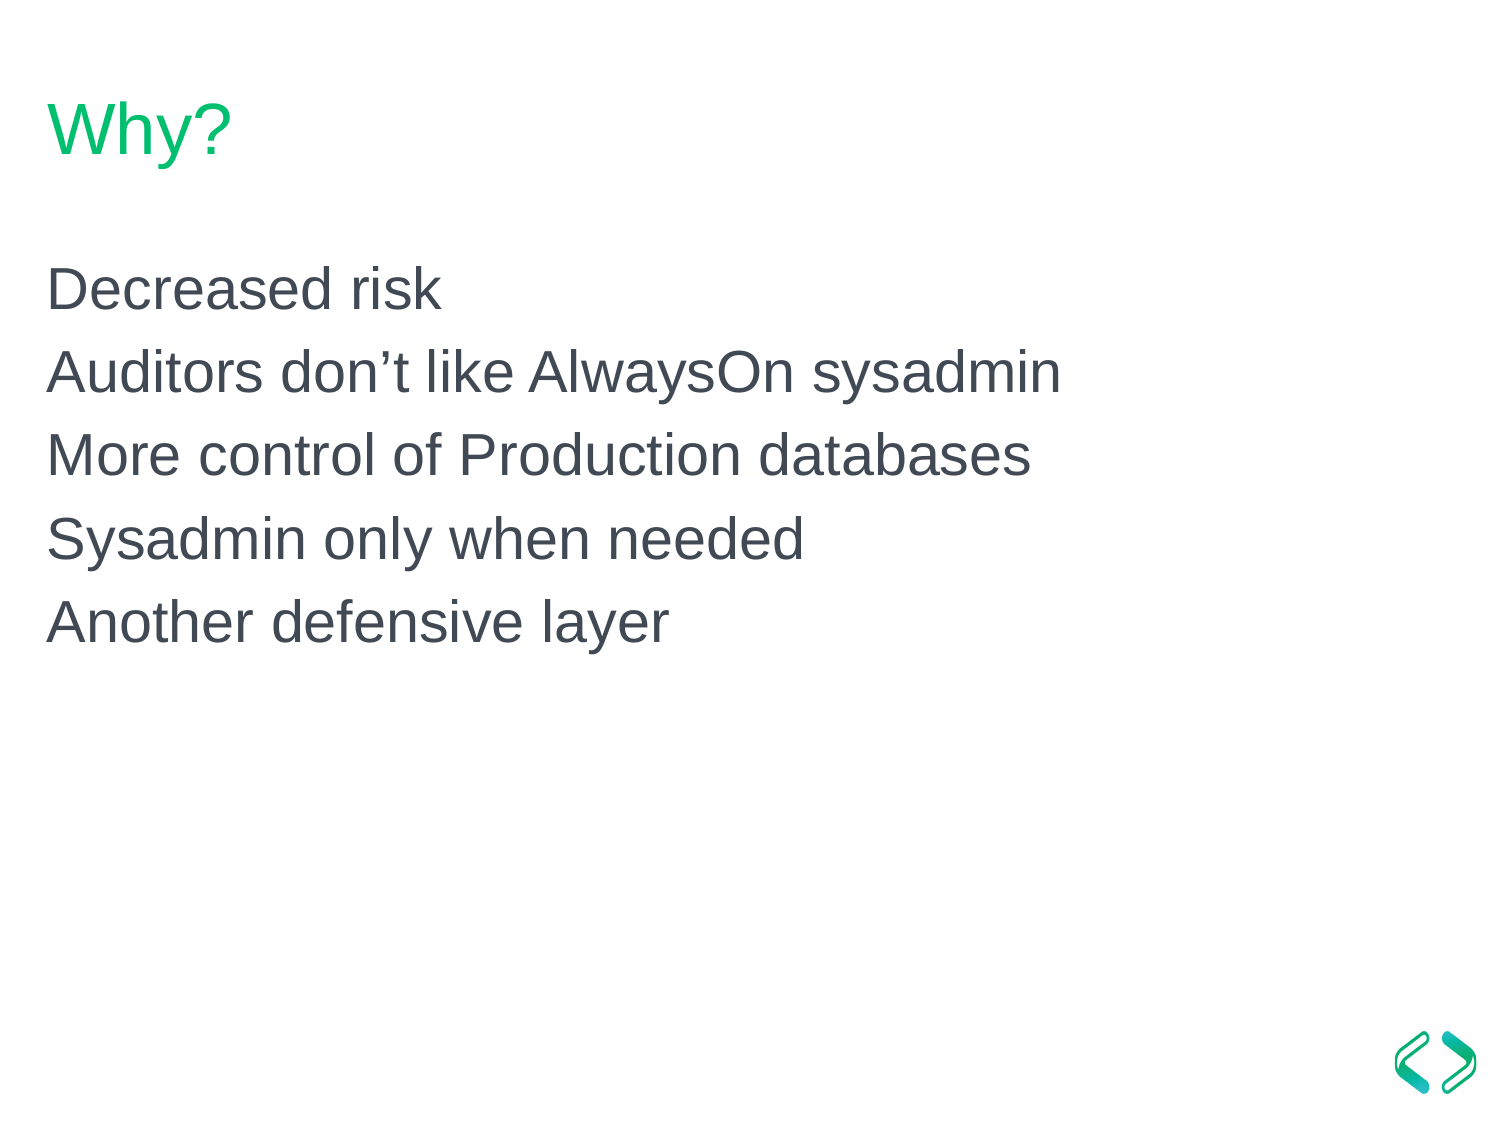

# Why?
Decreased risk
Auditors don’t like AlwaysOn sysadmin
More control of Production databases
Sysadmin only when needed
Another defensive layer